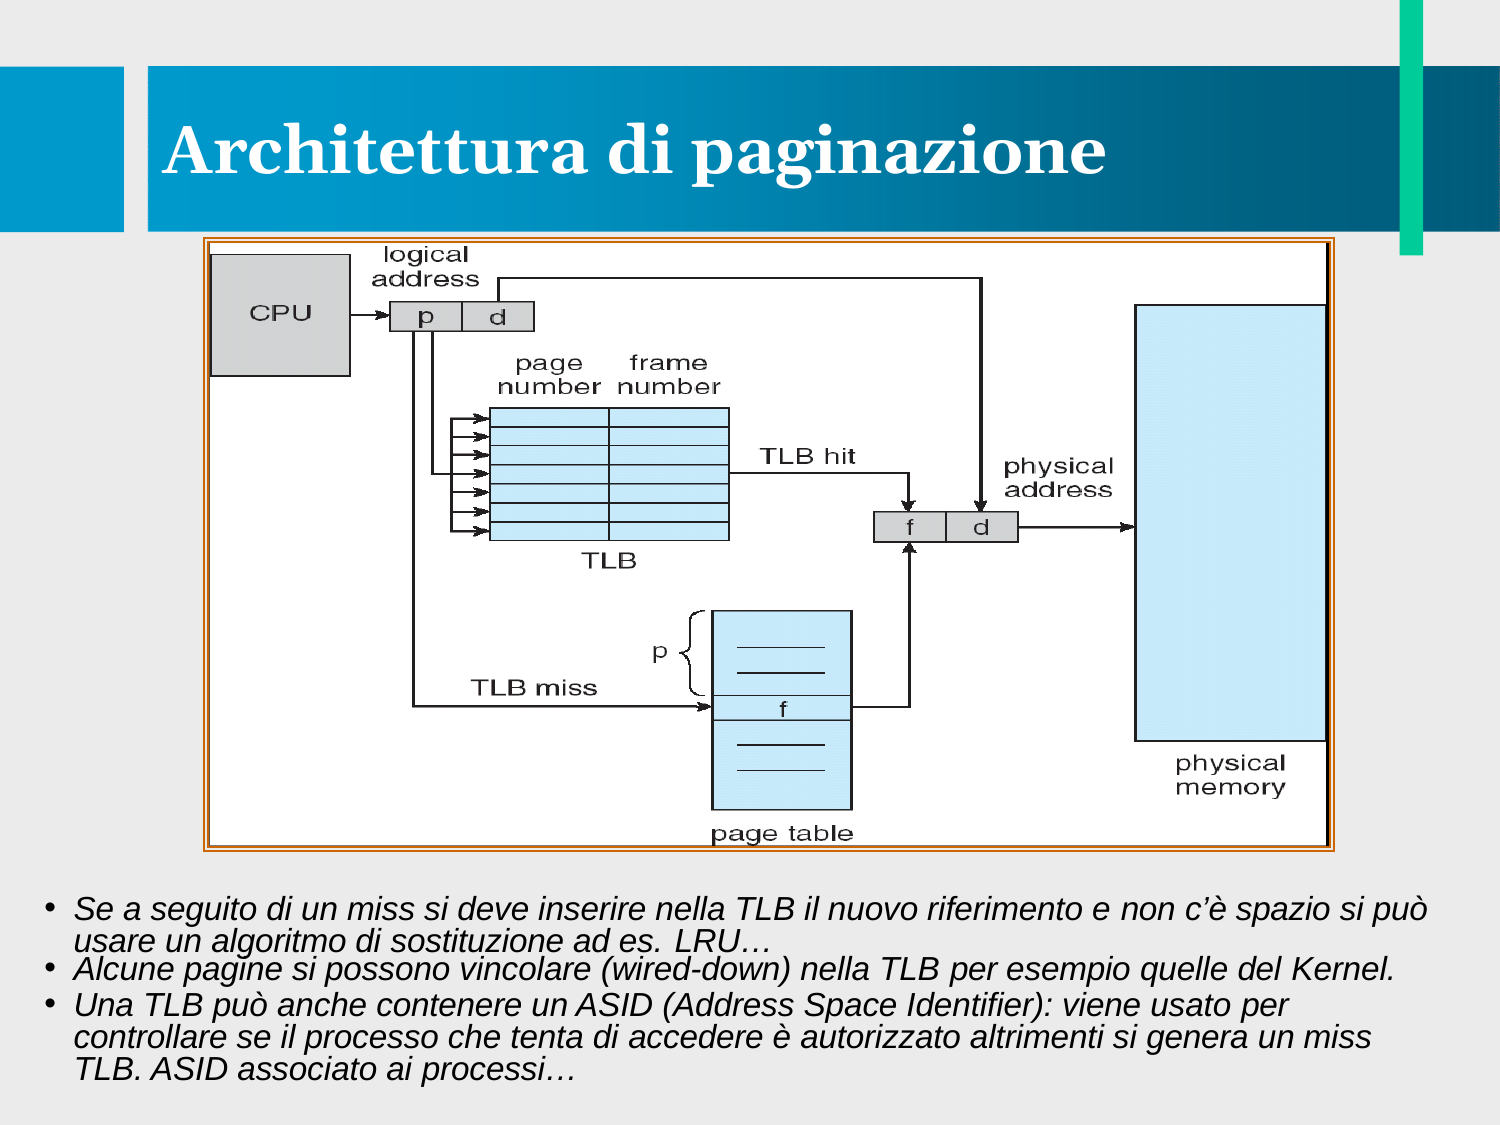

# Architettura di paginazione

Se a seguito di un miss si deve inserire nella TLB il nuovo riferimento e non c’è spazio si può  usare un algoritmo di sostituzione ad es. LRU…
Alcune pagine si possono vincolare (wired-down) nella TLB per esempio quelle del Kernel.
Una TLB può anche contenere un ASID (Address Space Identifier): viene usato per  controllare se il processo che tenta di accedere è autorizzato altrimenti si genera un miss  TLB. ASID associato ai processi…